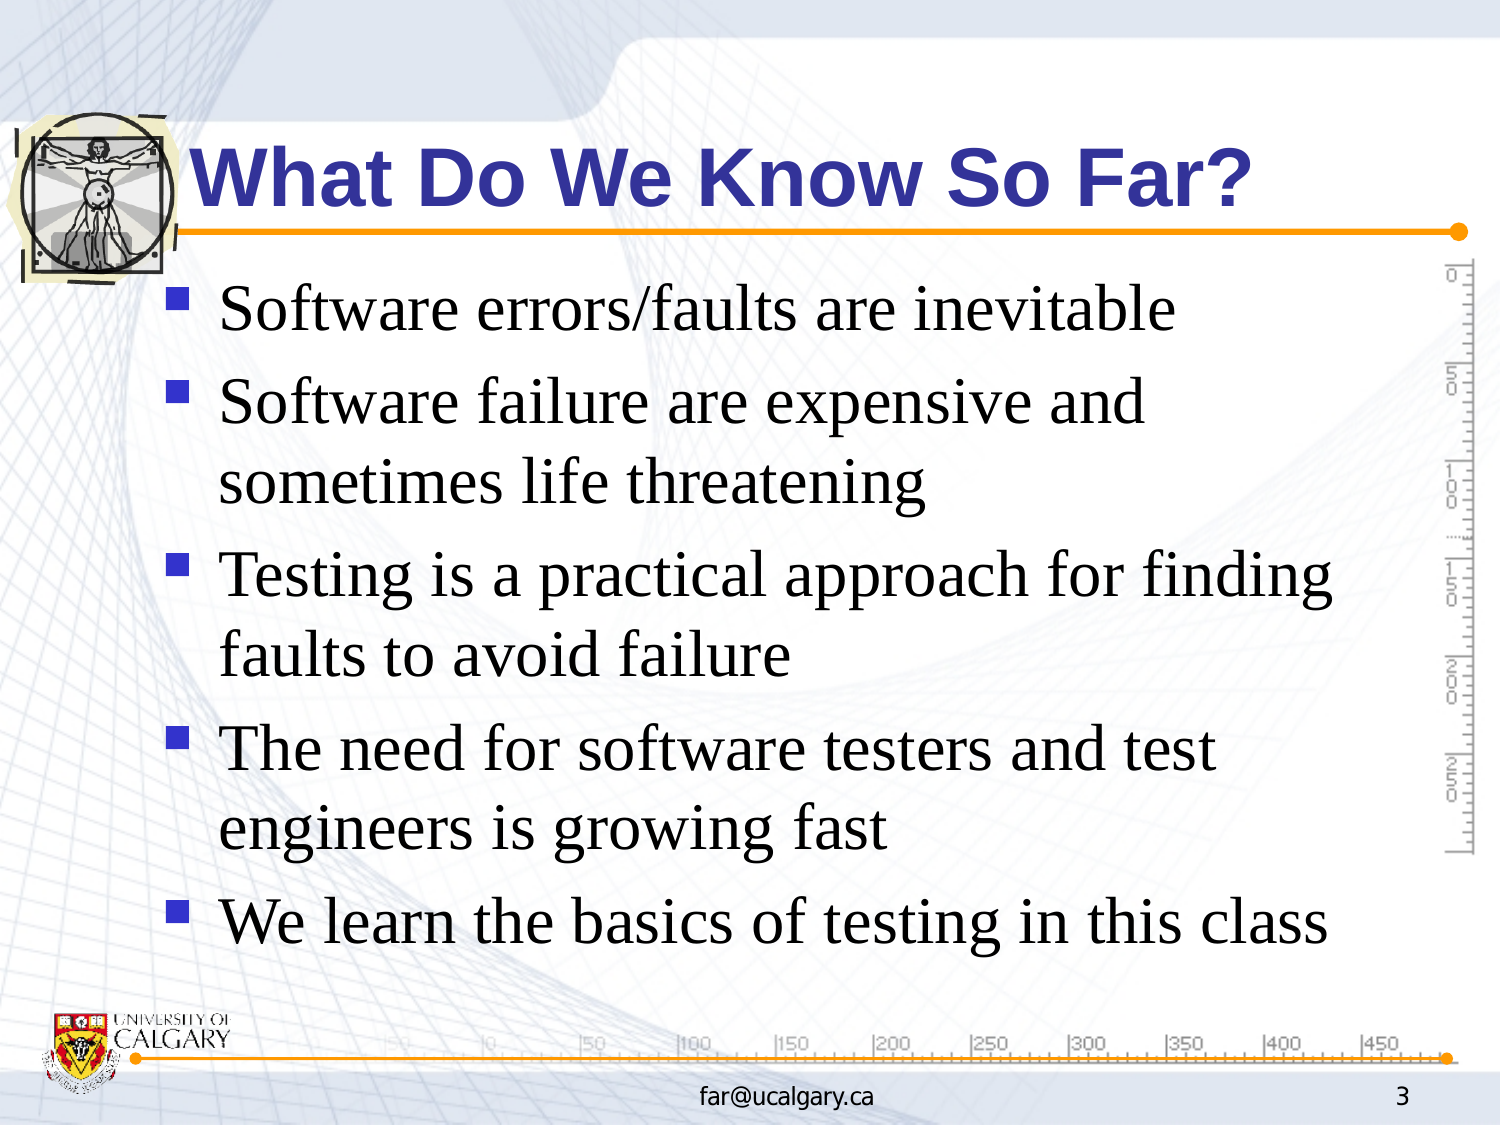

# What Do We Know So Far?
Software errors/faults are inevitable
Software failure are expensive and sometimes life threatening
Testing is a practical approach for finding faults to avoid failure
The need for software testers and test engineers is growing fast
We learn the basics of testing in this class
far@ucalgary.ca
3